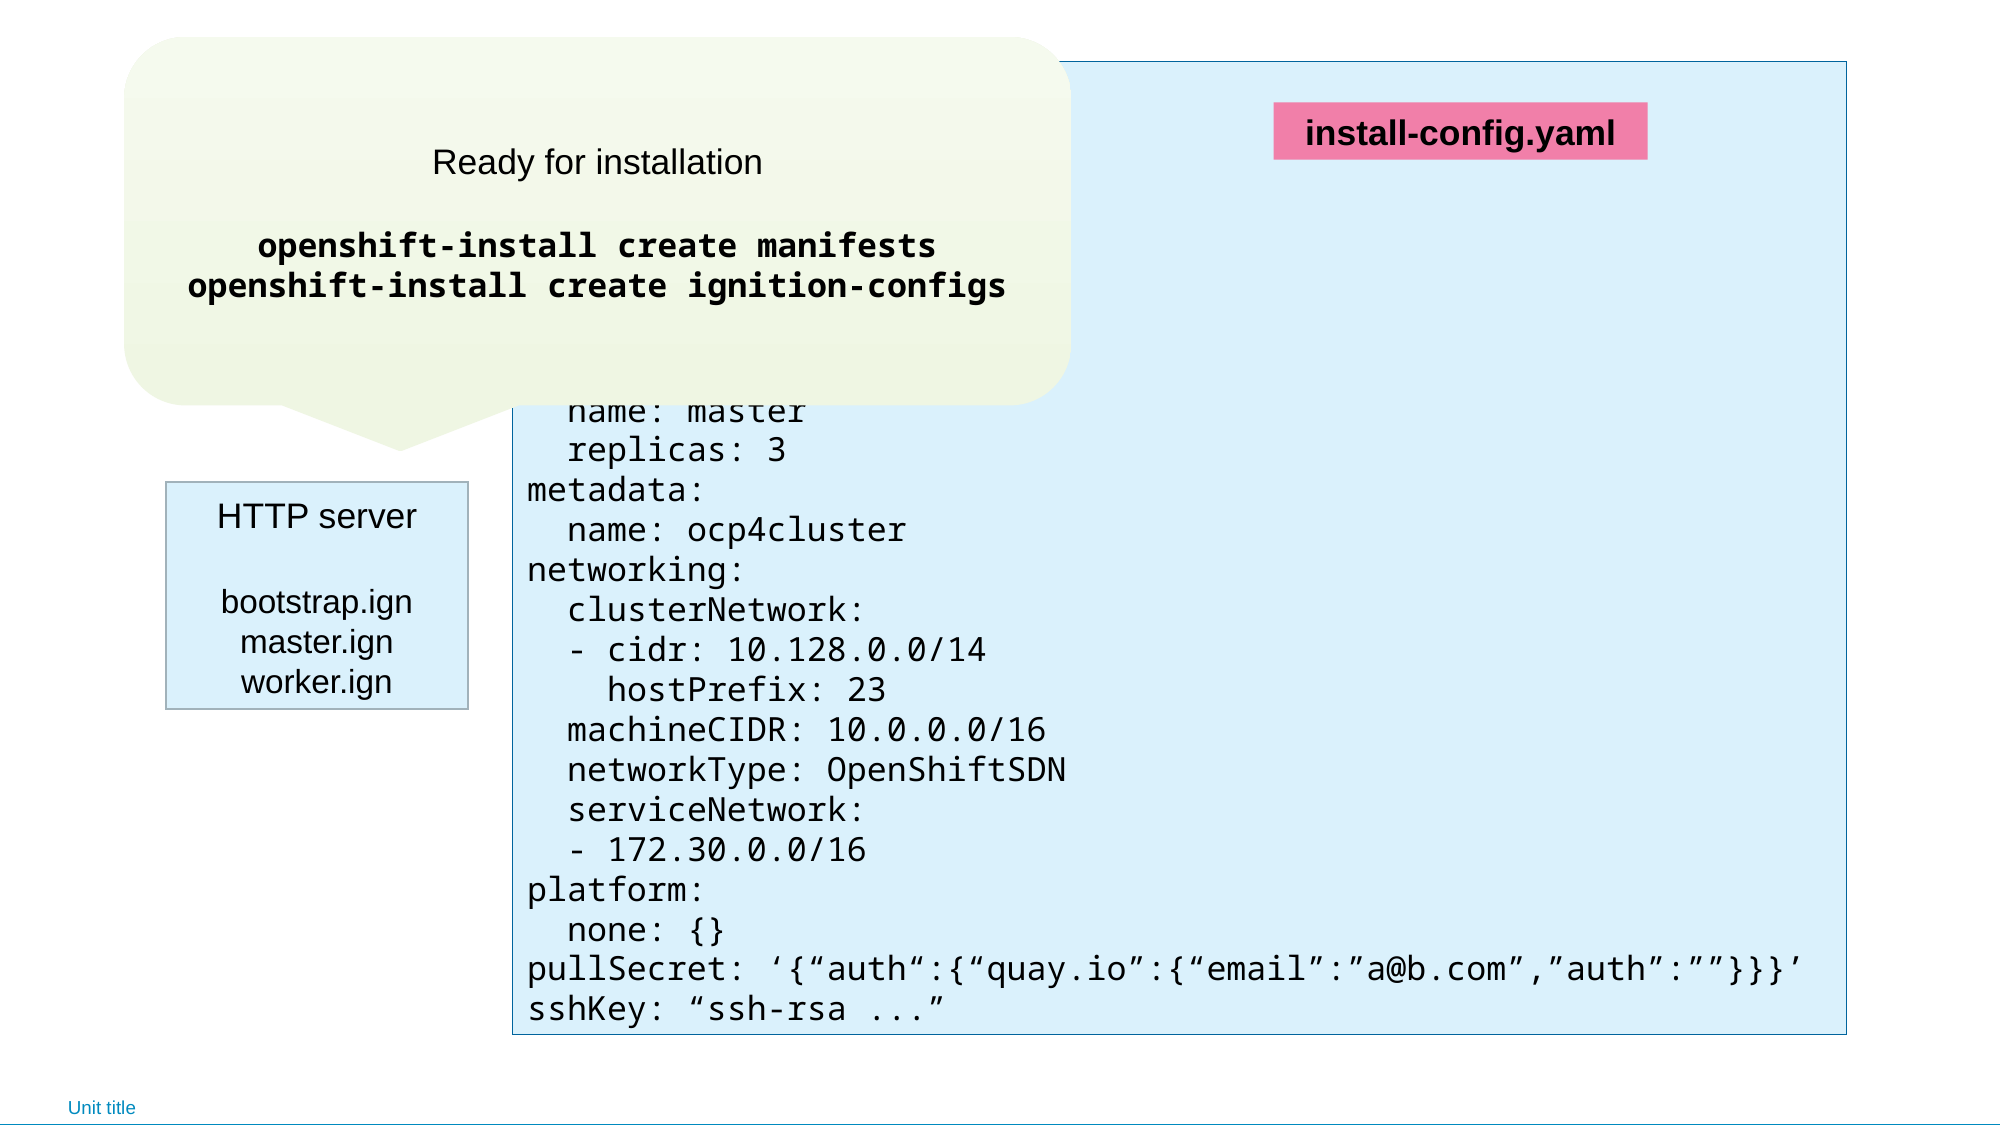

Ready for installation

openshift-install create manifests
openshift-install create ignition-configs
worker0
worker1
master0
worker2
apiVersion: v1
baseDomain: example.com
compute:
- hyperthreading: Enabled
  name: worker
  replicas: 0
controlPlane:
  hyperthreading: Enabled
  name: master
  replicas: 3
metadata:
  name: ocp4cluster
networking:
  clusterNetwork:
  - cidr: 10.128.0.0/14
    hostPrefix: 23
  machineCIDR: 10.0.0.0/16
  networkType: OpenShiftSDN
  serviceNetwork:
  - 172.30.0.0/16
platform:
  none: {}
pullSecret: ‘{“auth“:{“quay.io”:{“email”:”a@b.com”,”auth”:””}}}’
sshKey: “ssh-rsa ...”
install-config.yaml
master1
api
6443
HTTP server

api-int
22623
master2
bootstrap.ign
master.ign
worker.ign